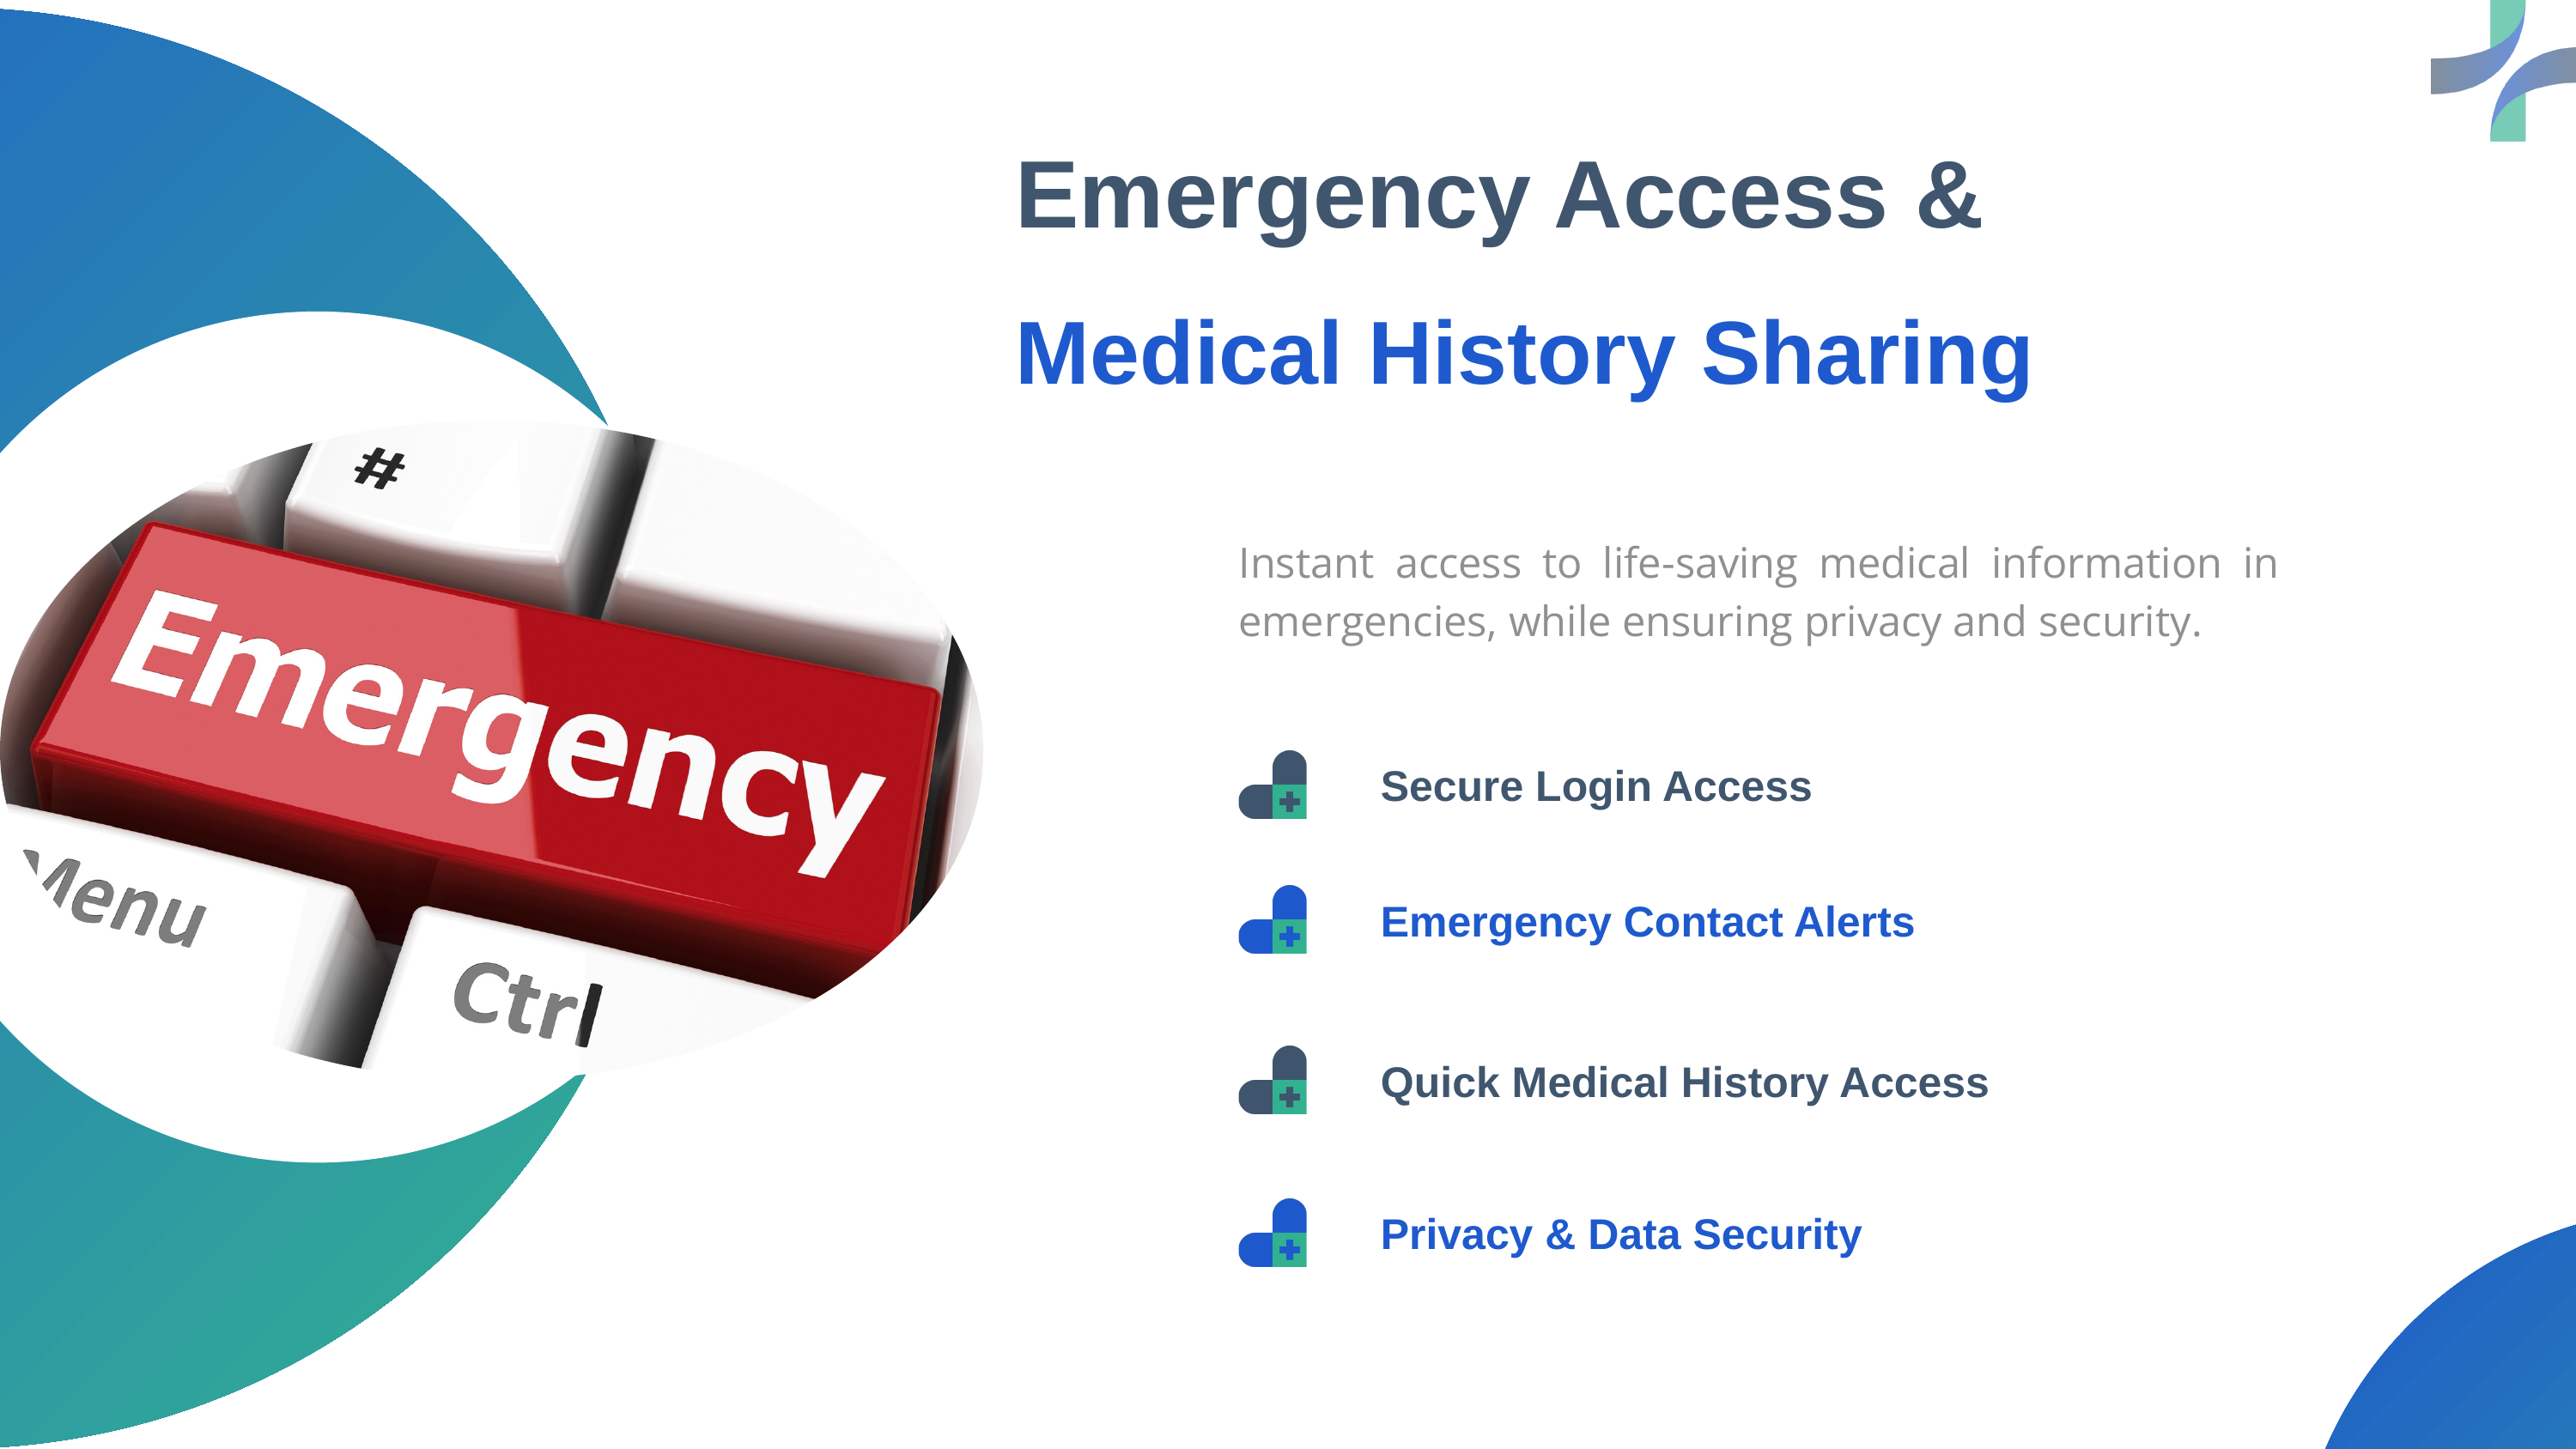

Emergency Access &
Medical History Sharing

Instant access to life-saving medical information in emergencies, while ensuring privacy and security.

Secure Login Access

Emergency Contact Alerts

Quick Medical History Access

Privacy & Data Security